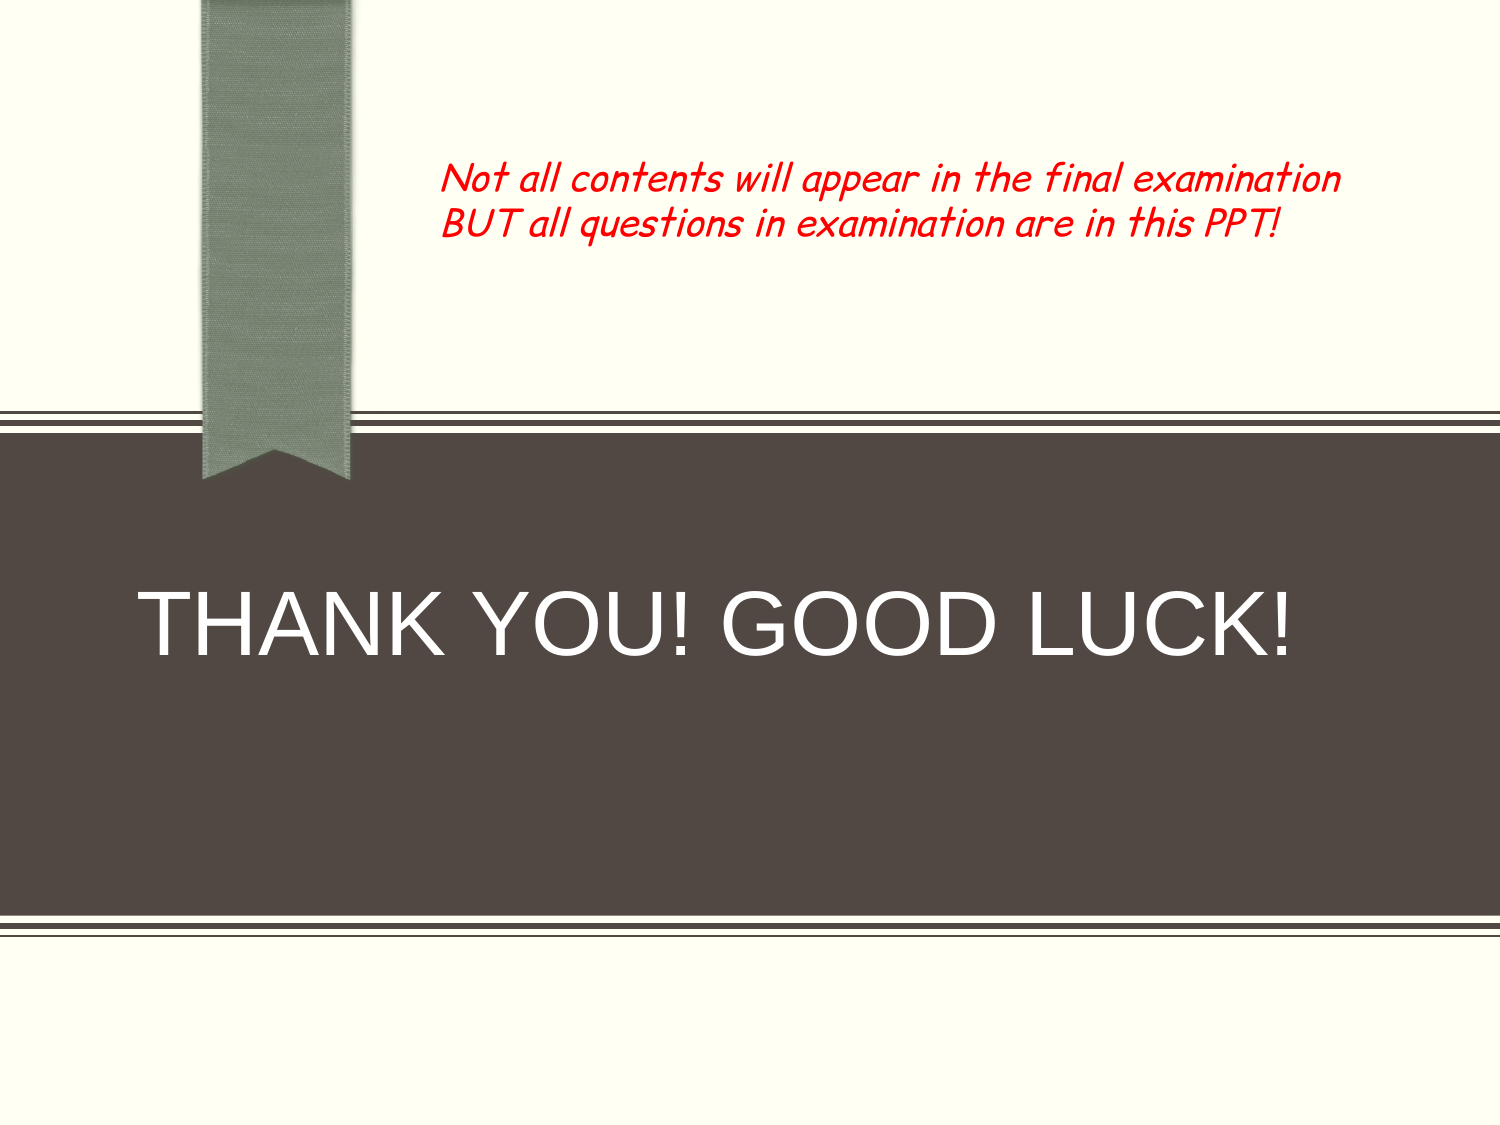

Not all contents will appear in the final examination
BUT all questions in examination are in this PPT!
# Thank YOU! GOOD luck!